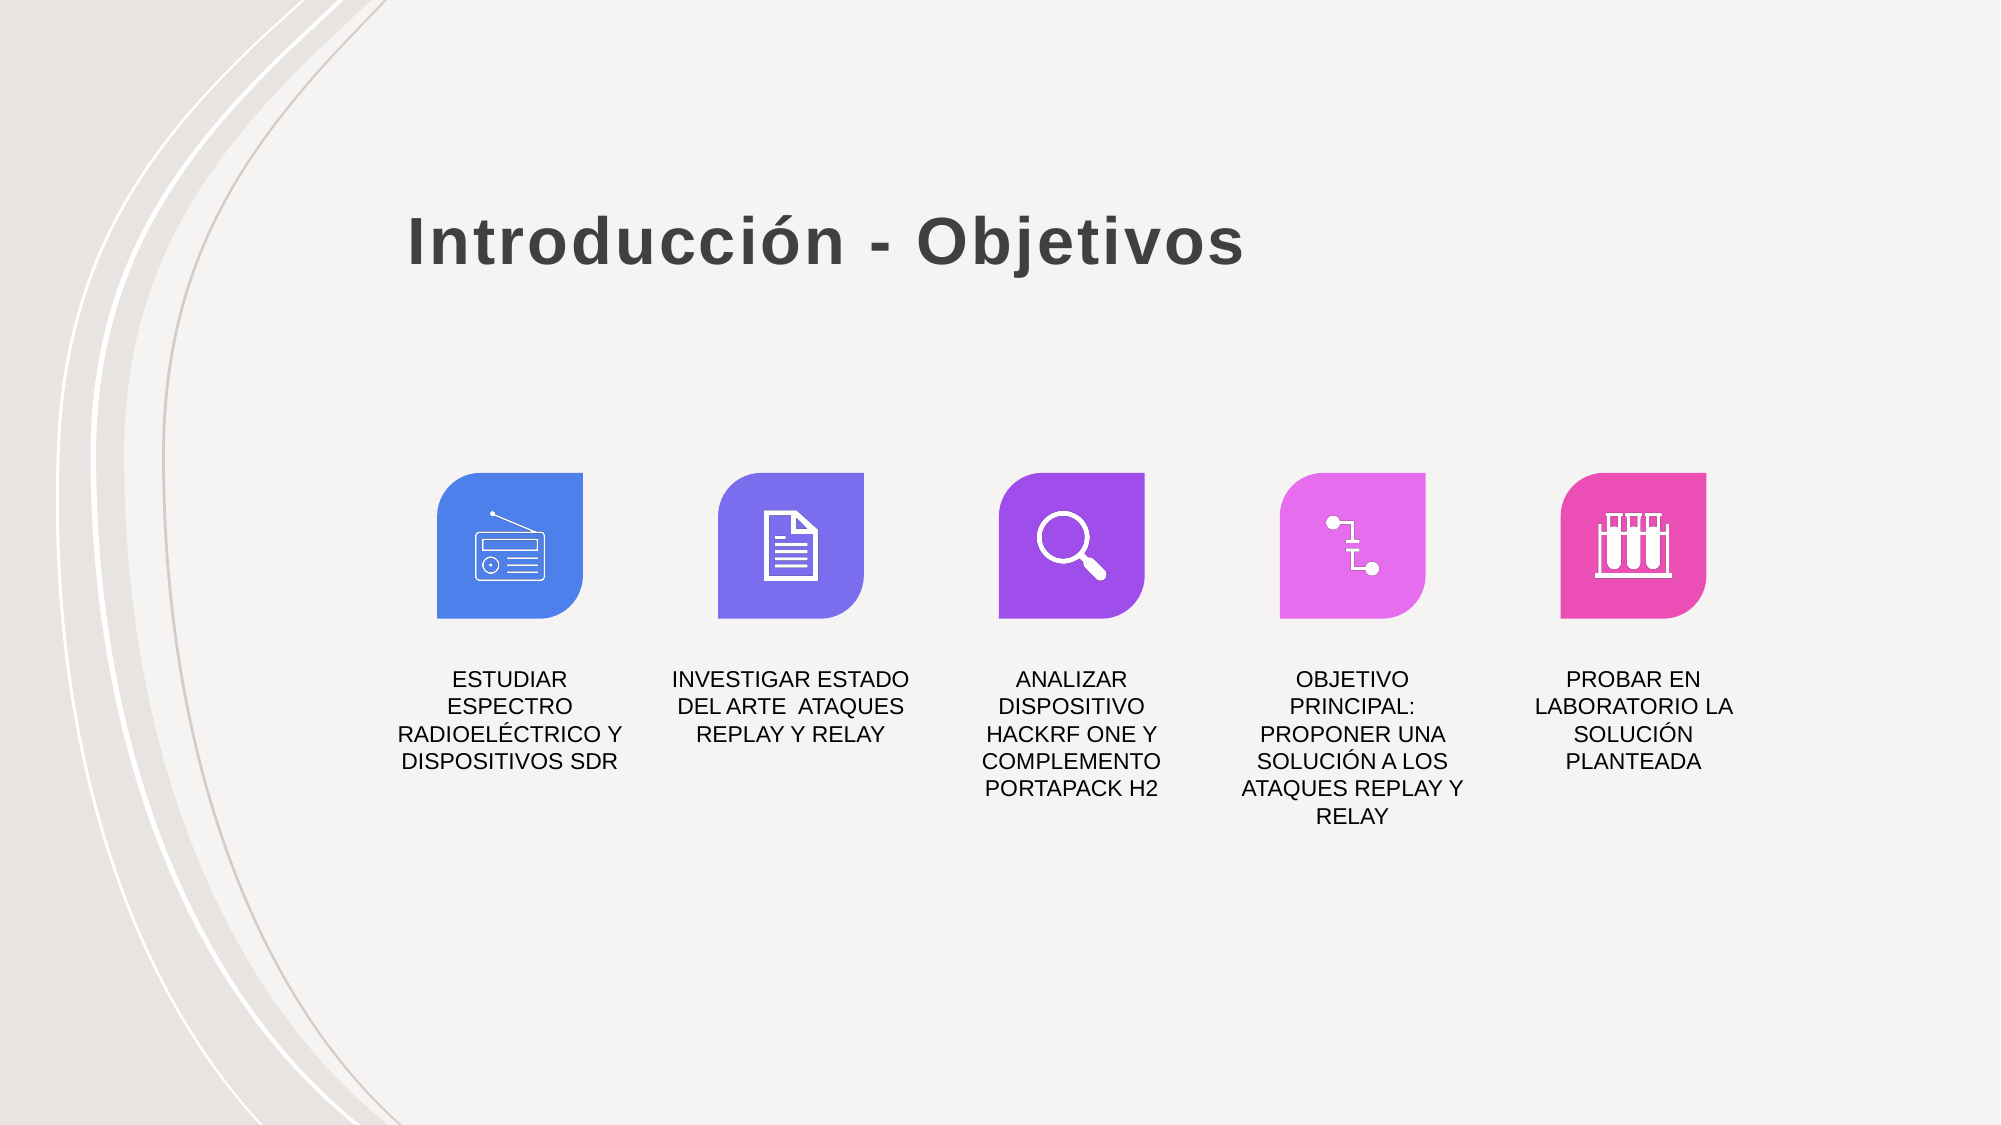

# Introducción - Objetivos
Estudiar Espectro radioeléctrico y dispositivos SDR
Investigar estado del arte  ataques Replay y Relay
Analizar dispositivo HackRf One y complemento Portapack H2
Objetivo Principal: Proponer una solución a los ataques Replay y Relay
Probar en laboratorio la solución planteada